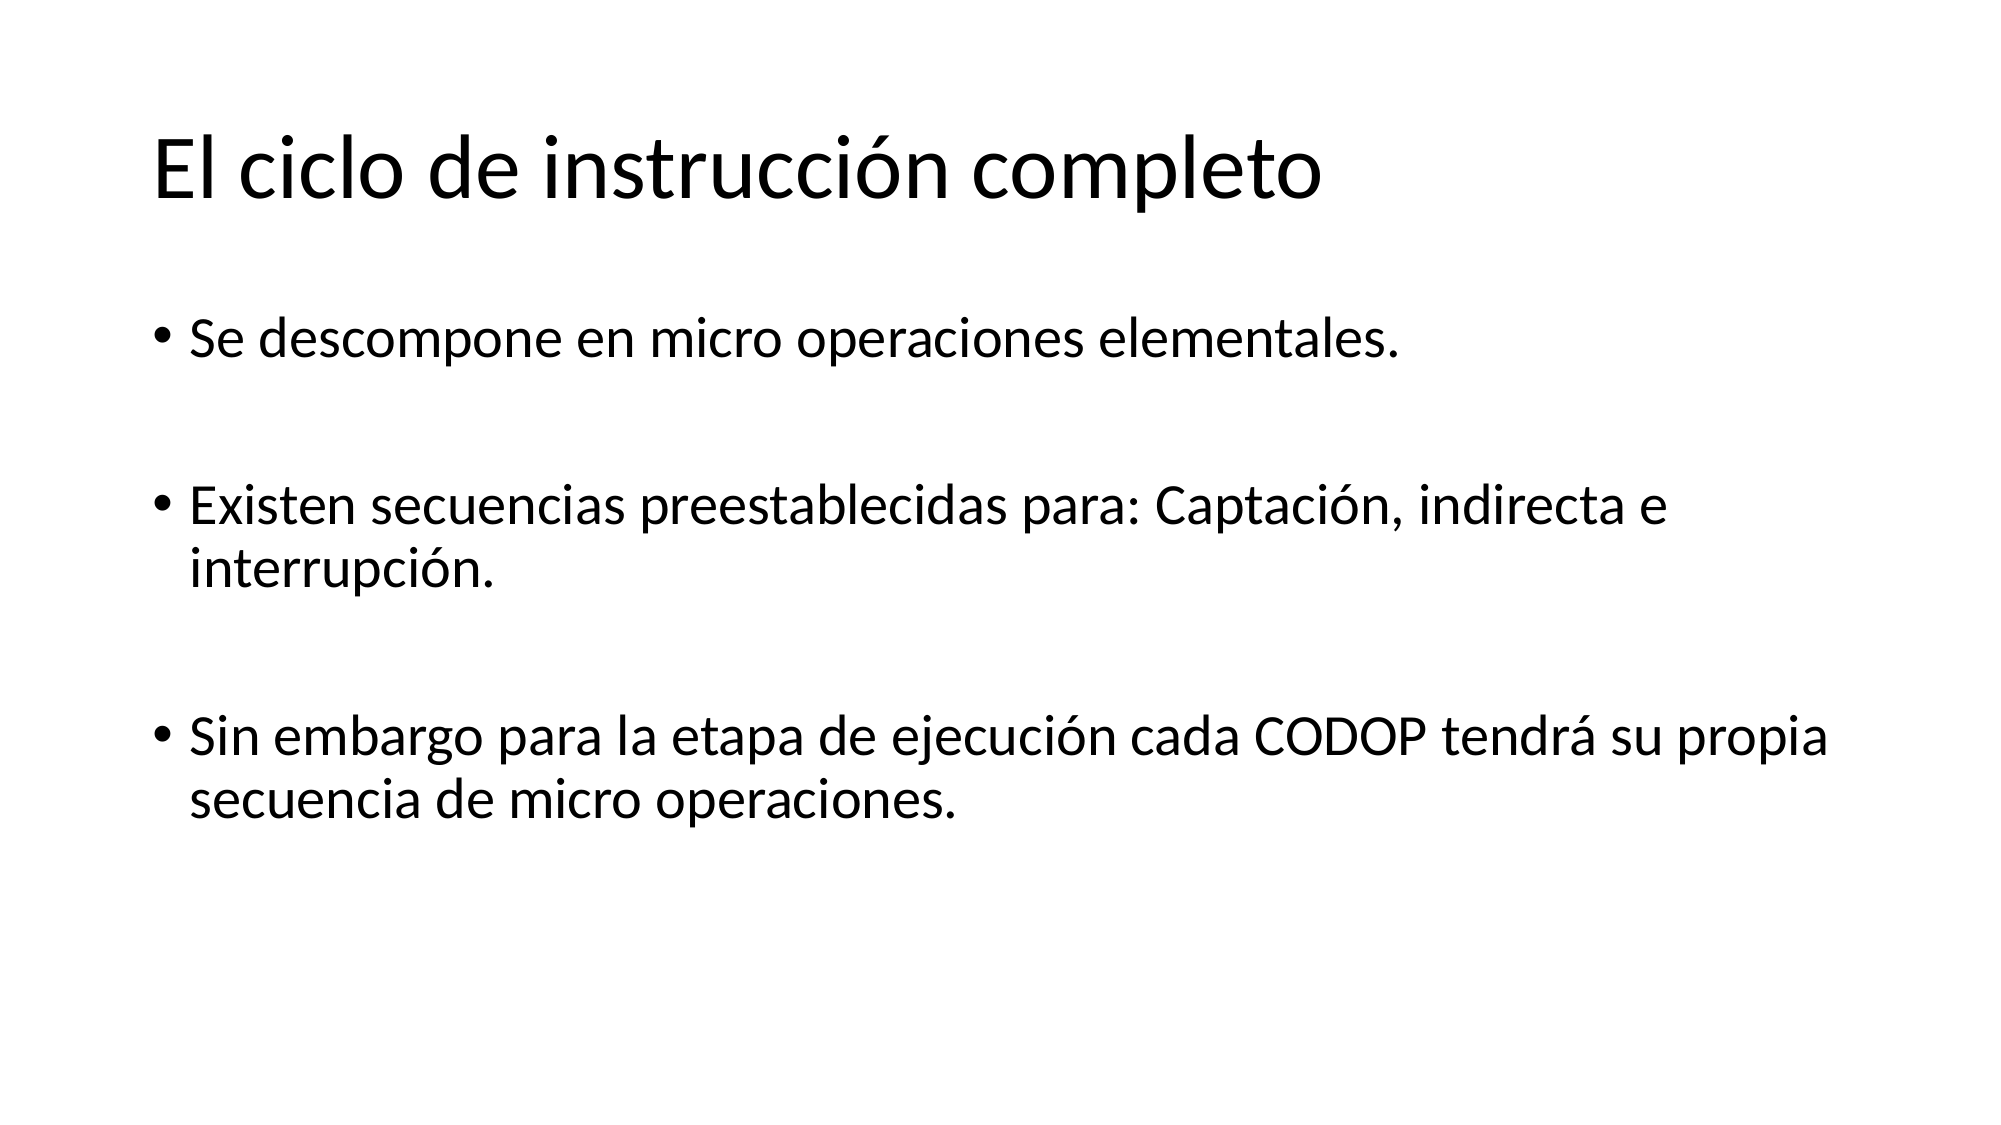

# El ciclo de instrucción completo
Se descompone en micro operaciones elementales.

Existen secuencias preestablecidas para: Captación, indirecta e interrupción.

Sin embargo para la etapa de ejecución cada CODOP tendrá su propia secuencia de micro operaciones.